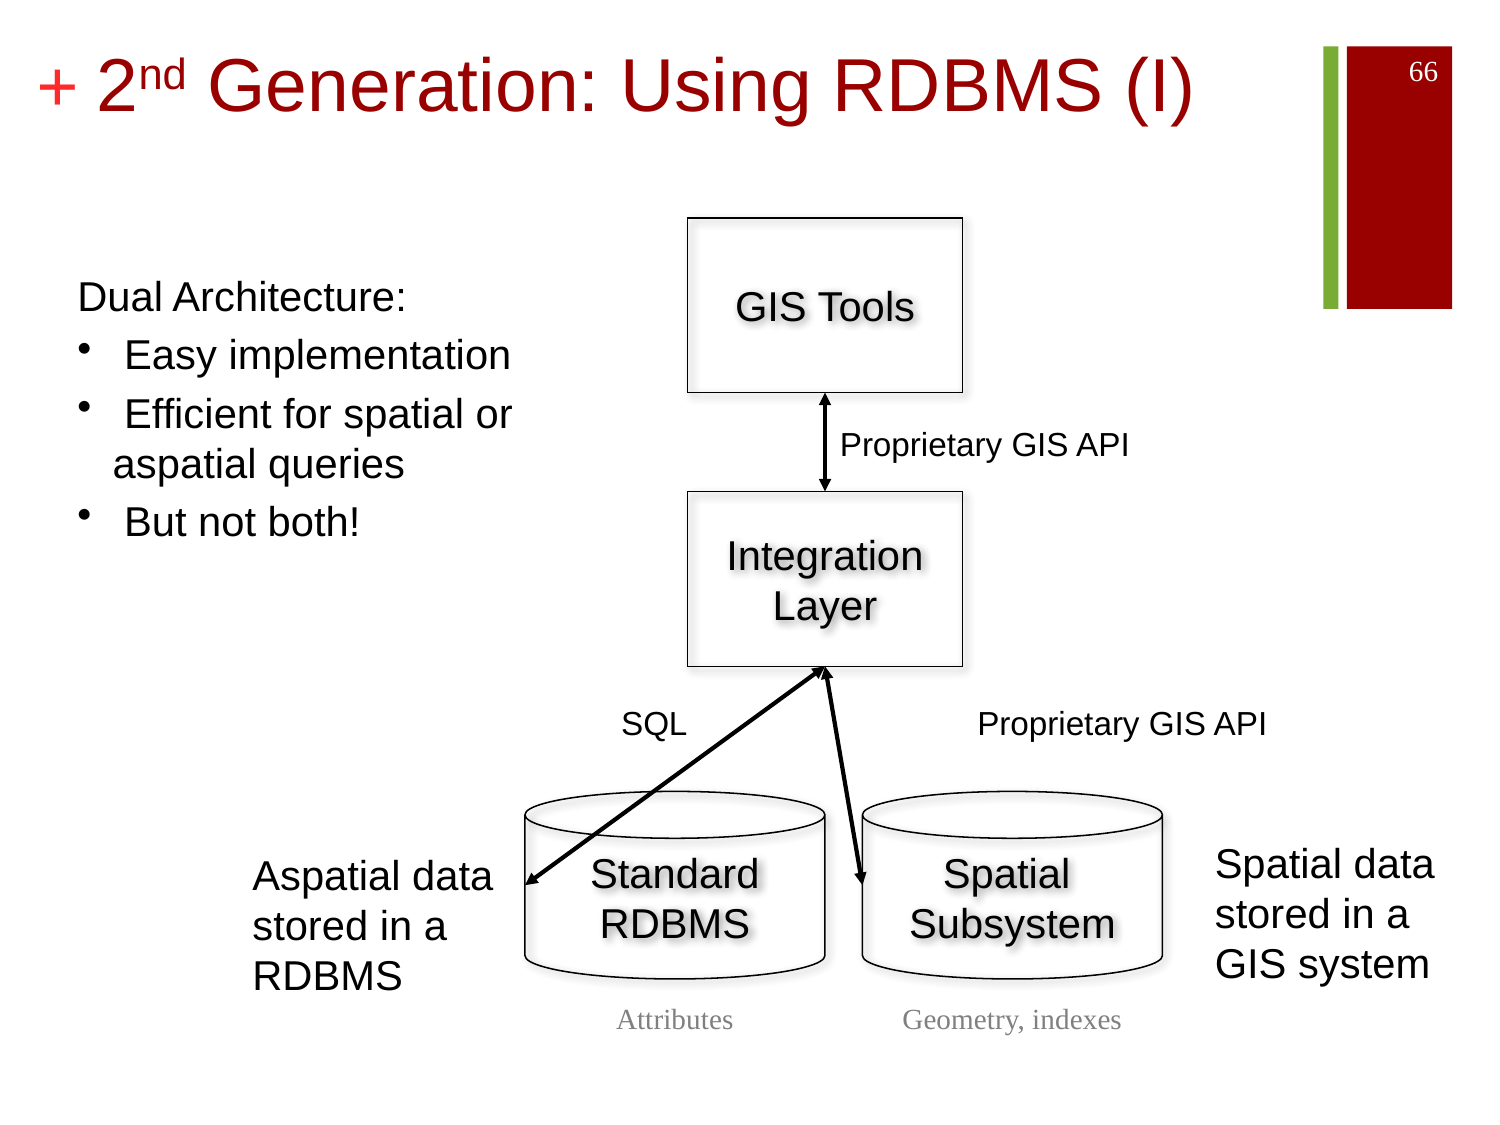

# 2nd Generation: Using RDBMS (I)
66
GIS Tools
Proprietary GIS API
Integration
Layer
SQL
Proprietary GIS API
Standard
RDBMS
Spatial
Subsystem
Spatial data stored in a GIS system
Aspatial data stored in a RDBMS
Attributes
Geometry, indexes
Dual Architecture:
 Easy implementation
 Efficient for spatial or aspatial queries
 But not both!